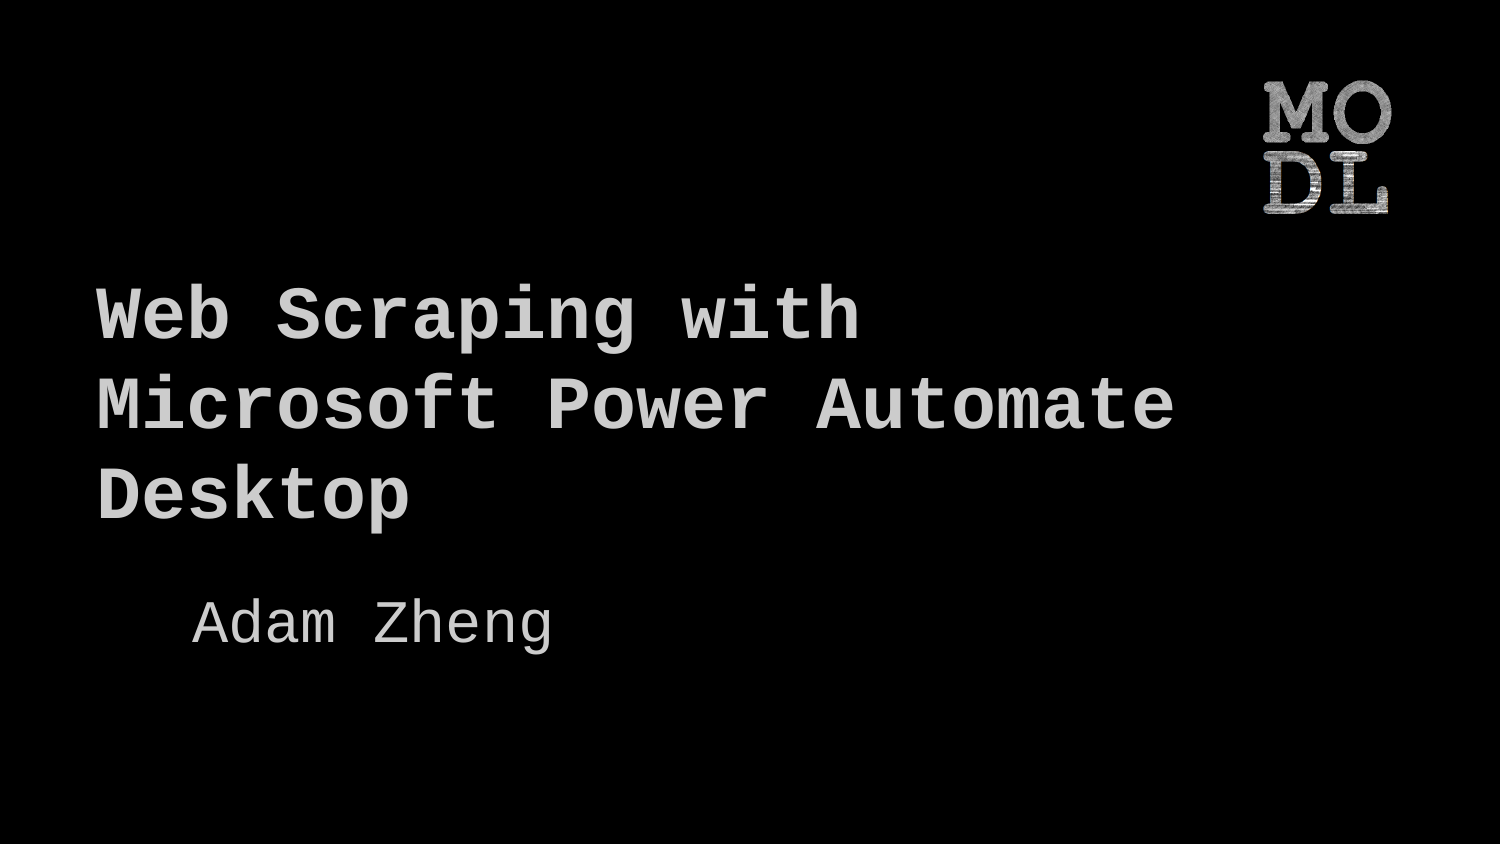

# Web Scraping with Microsoft Power Automate Desktop
Adam Zheng